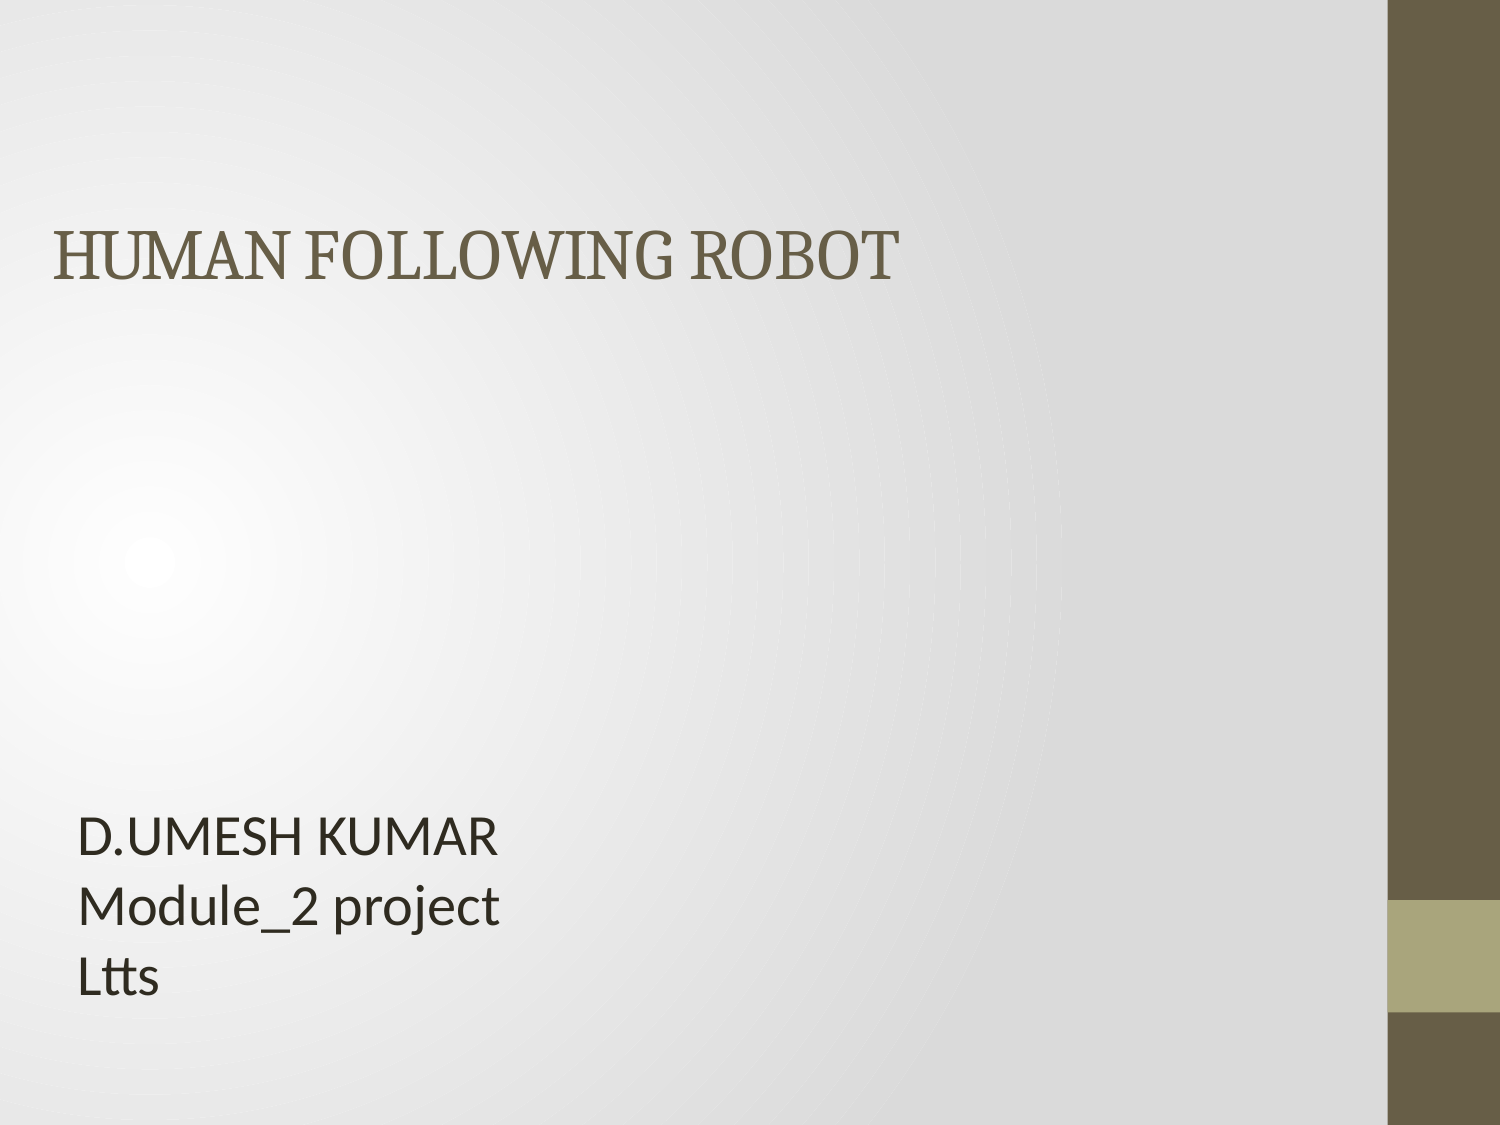

# HUMAN FOLLOWING ROBOT

D.UMESH KUMAR
Module_2 project
Ltts